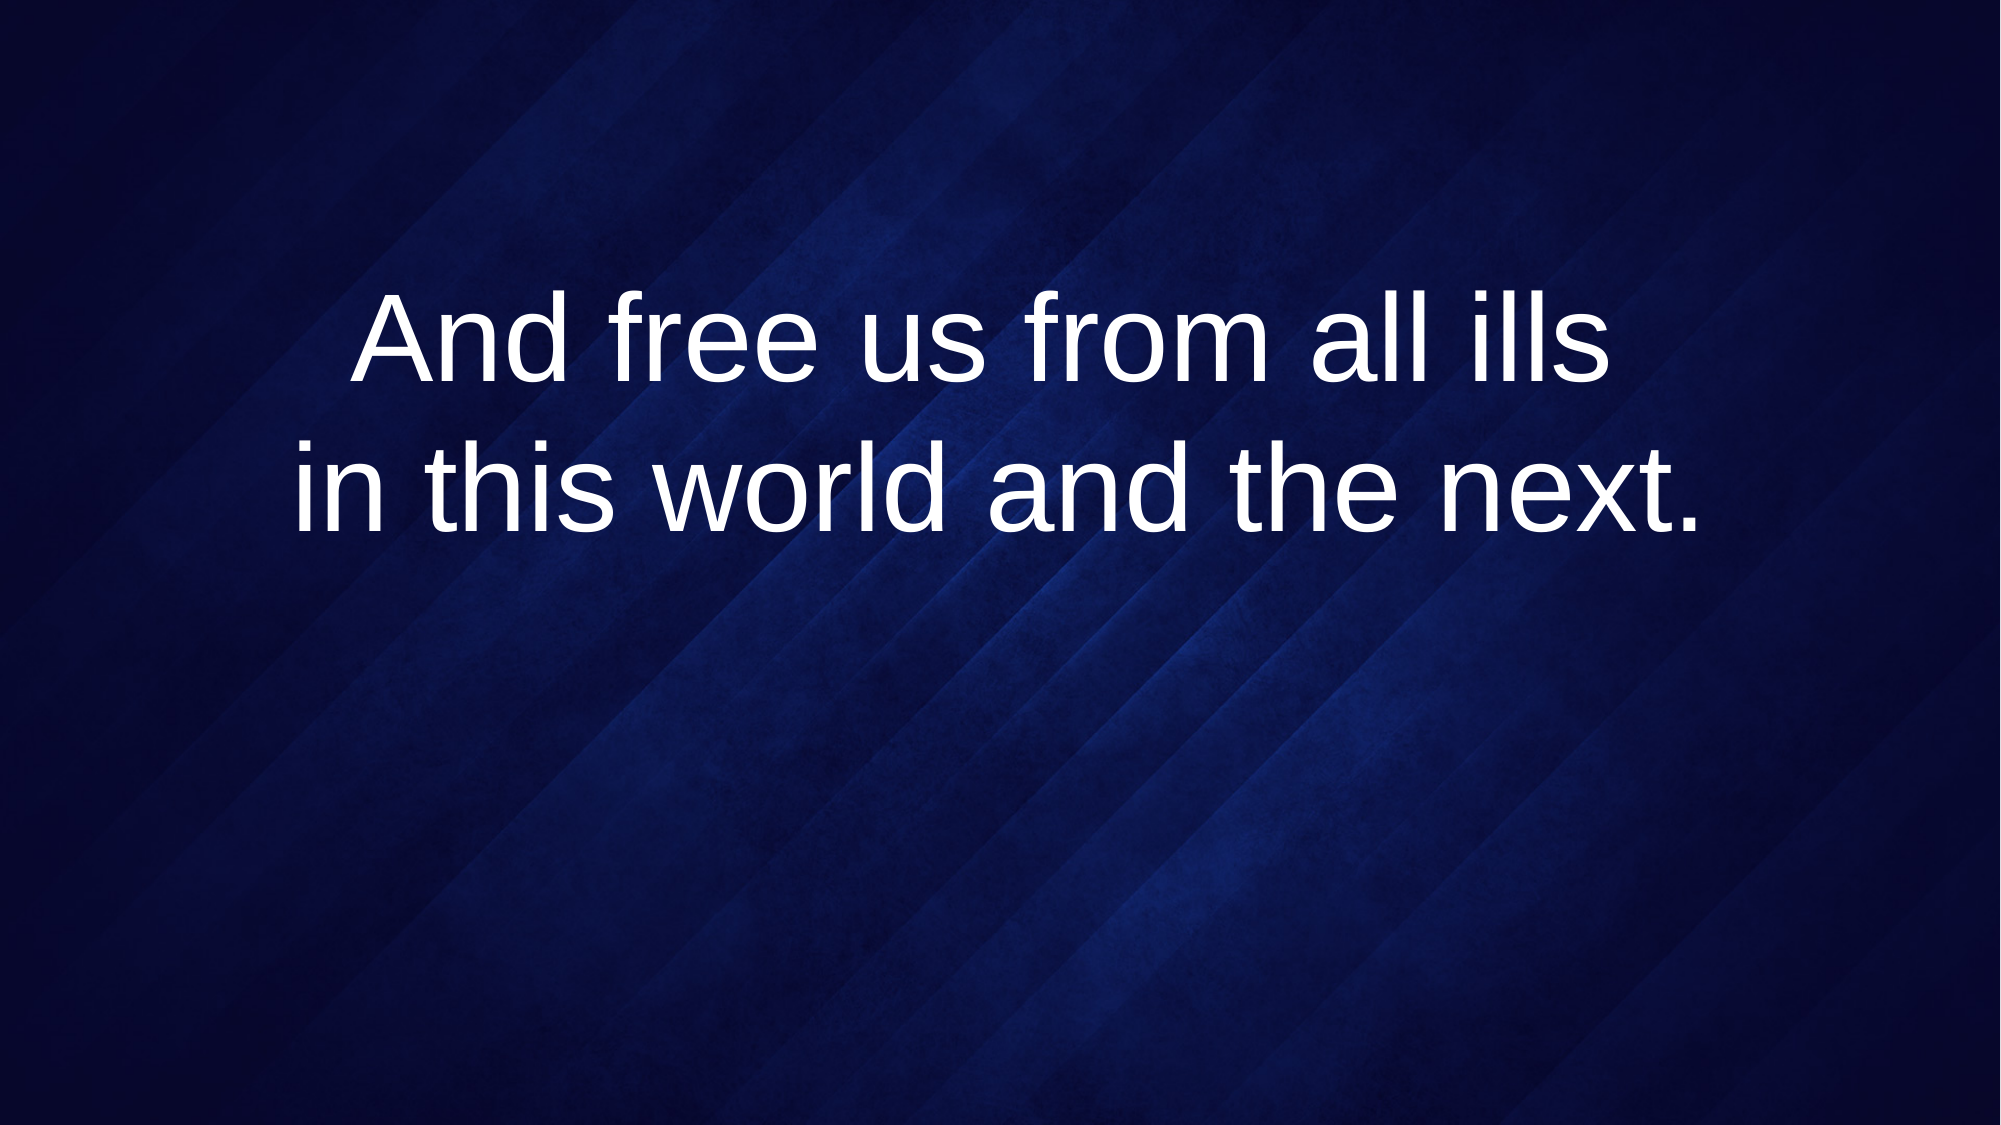

# And free us from all ills in this world and the next.